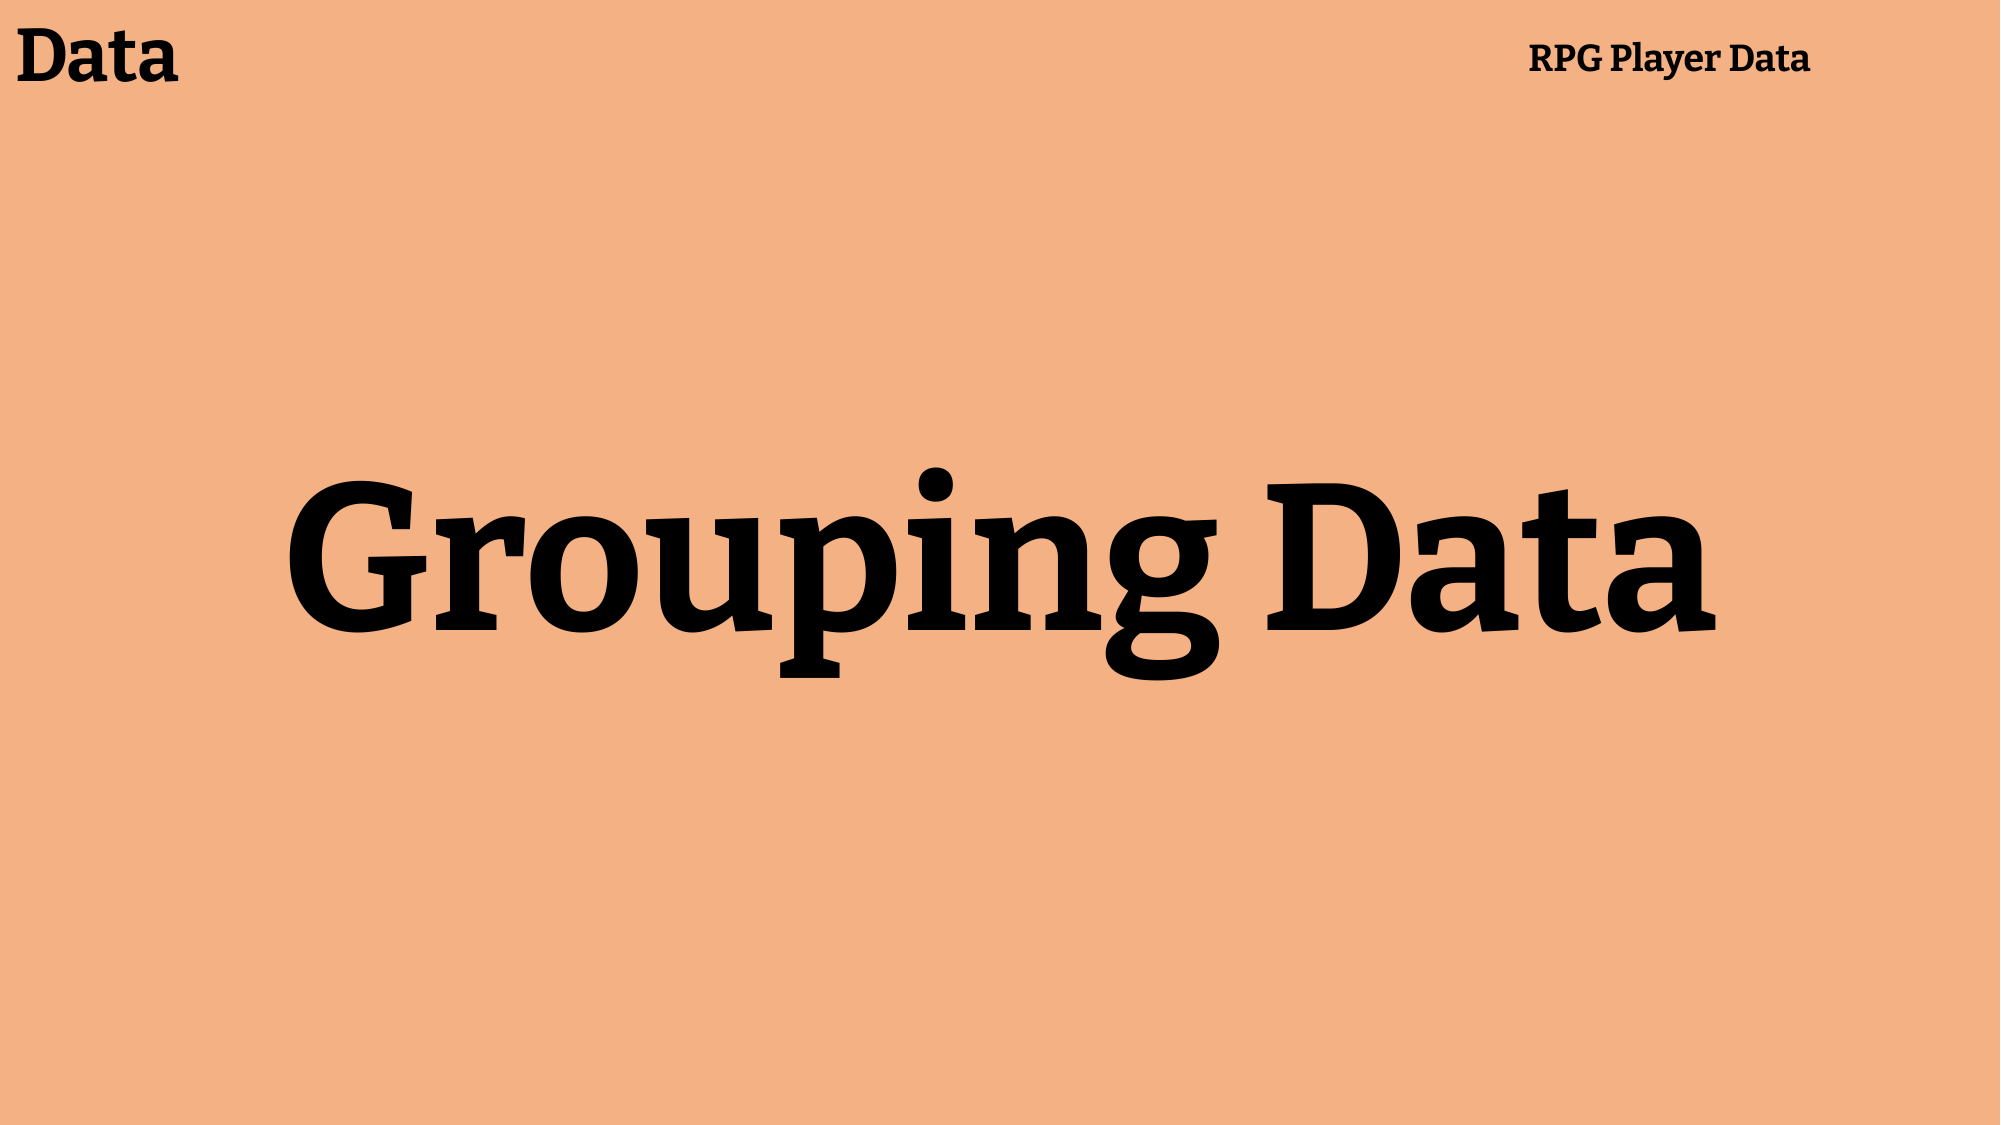

# Data
RPG Player Data
Grouping Data